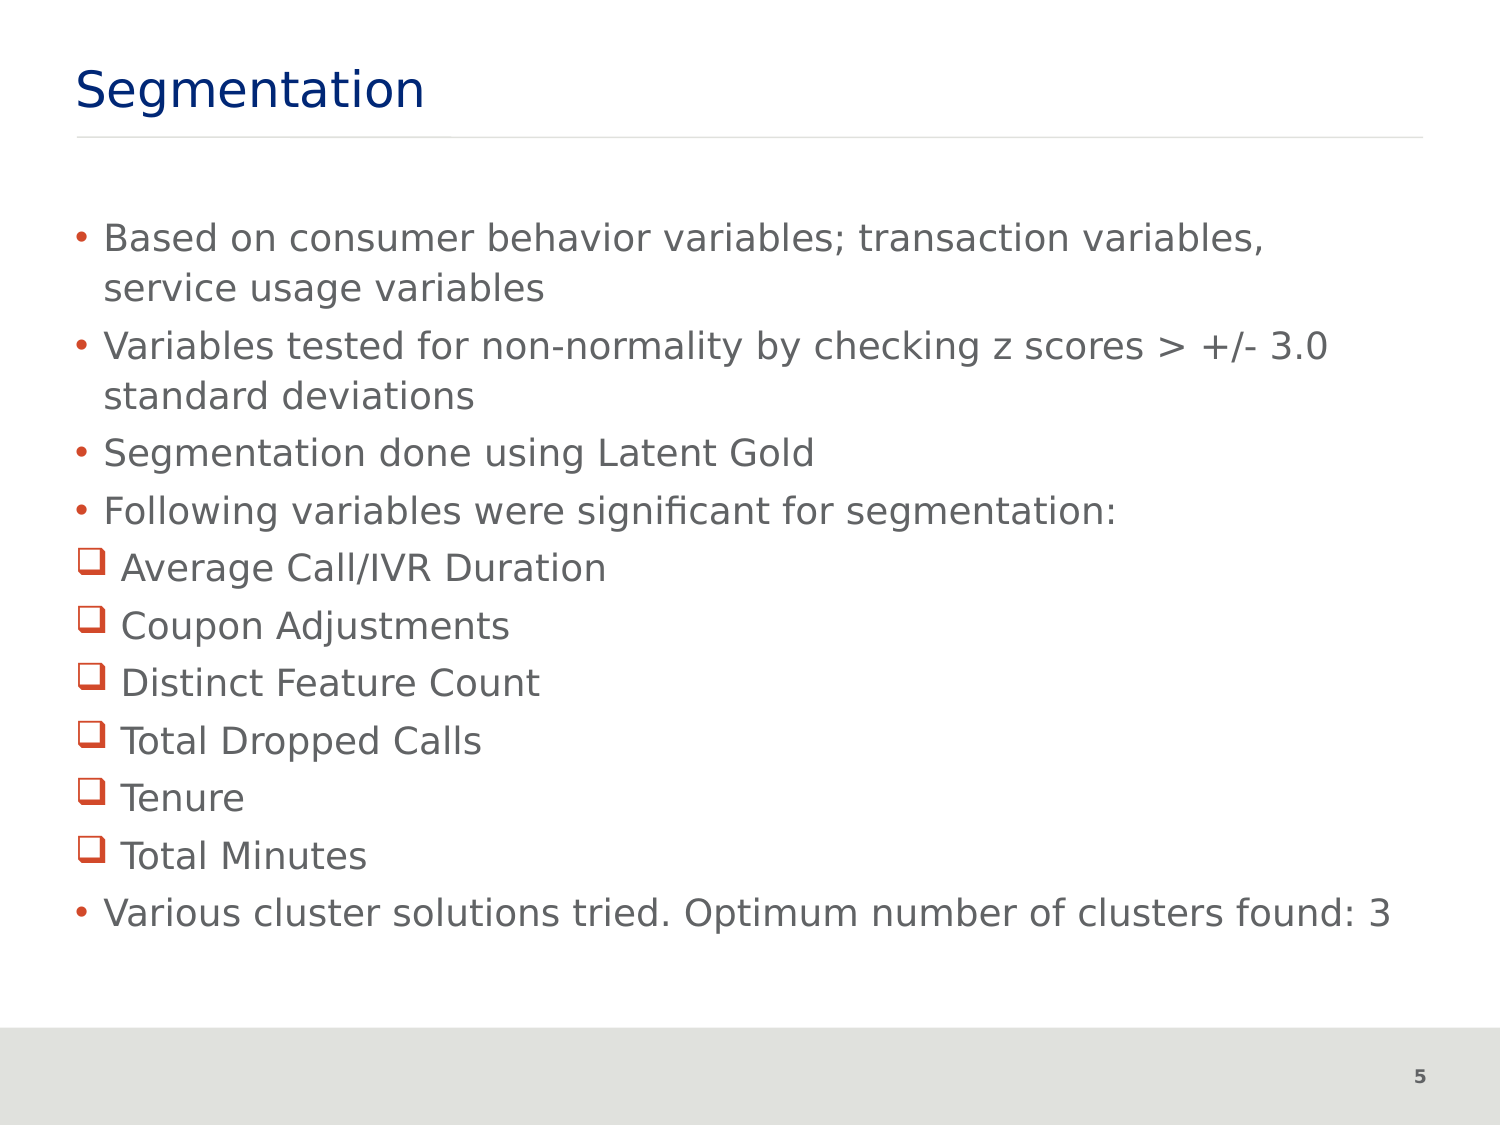

# Segmentation
Based on consumer behavior variables; transaction variables, service usage variables
Variables tested for non-normality by checking z scores > +/- 3.0 standard deviations
Segmentation done using Latent Gold
Following variables were significant for segmentation:
 Average Call/IVR Duration
 Coupon Adjustments
 Distinct Feature Count
 Total Dropped Calls
 Tenure
 Total Minutes
Various cluster solutions tried. Optimum number of clusters found: 3